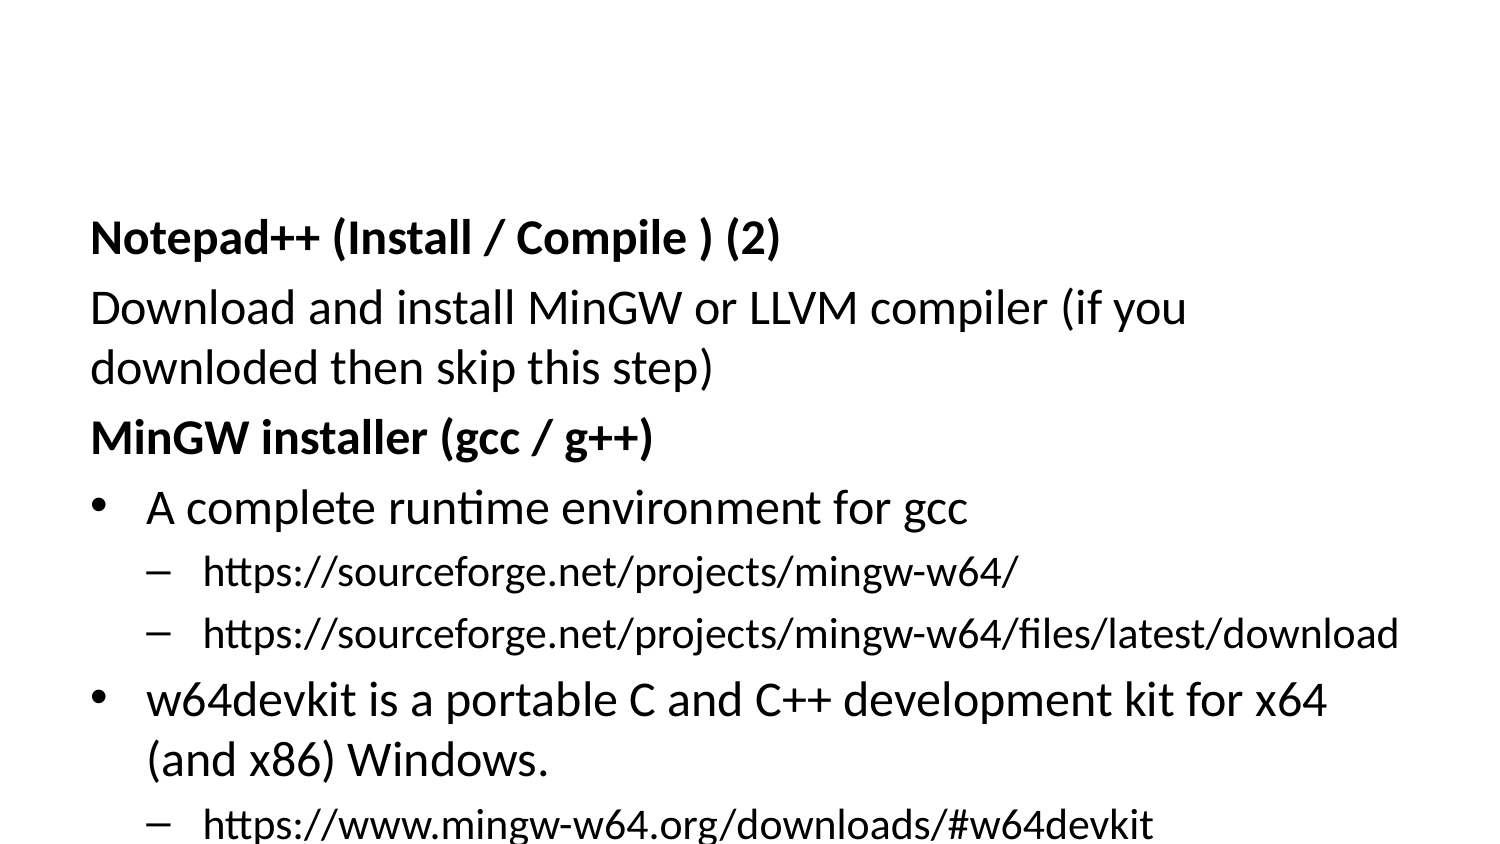

Notepad++ (Install / Compile ) (2)
Download and install MinGW or LLVM compiler (if you downloded then skip this step)
MinGW installer (gcc / g++)
A complete runtime environment for gcc
https://sourceforge.net/projects/mingw-w64/
https://sourceforge.net/projects/mingw-w64/files/latest/download
w64devkit is a portable C and C++ development kit for x64 (and x86) Windows.
https://www.mingw-w64.org/downloads/#w64devkit
Also, see the following notes
https://www.hanshq.net/building-gcc.html